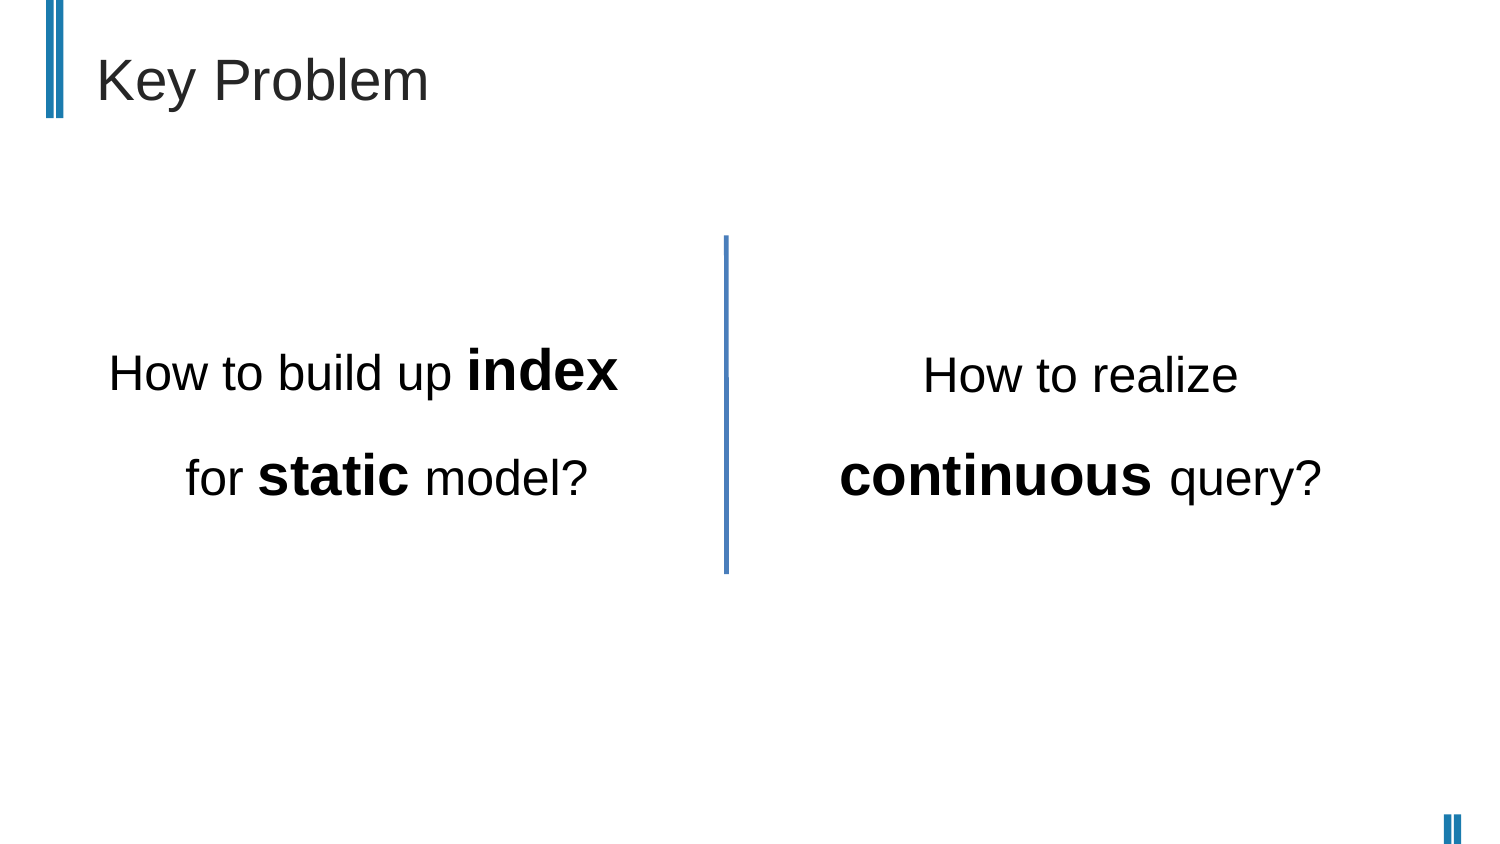

Key Problem

How to build up index for static model?
How to realize continuous query?